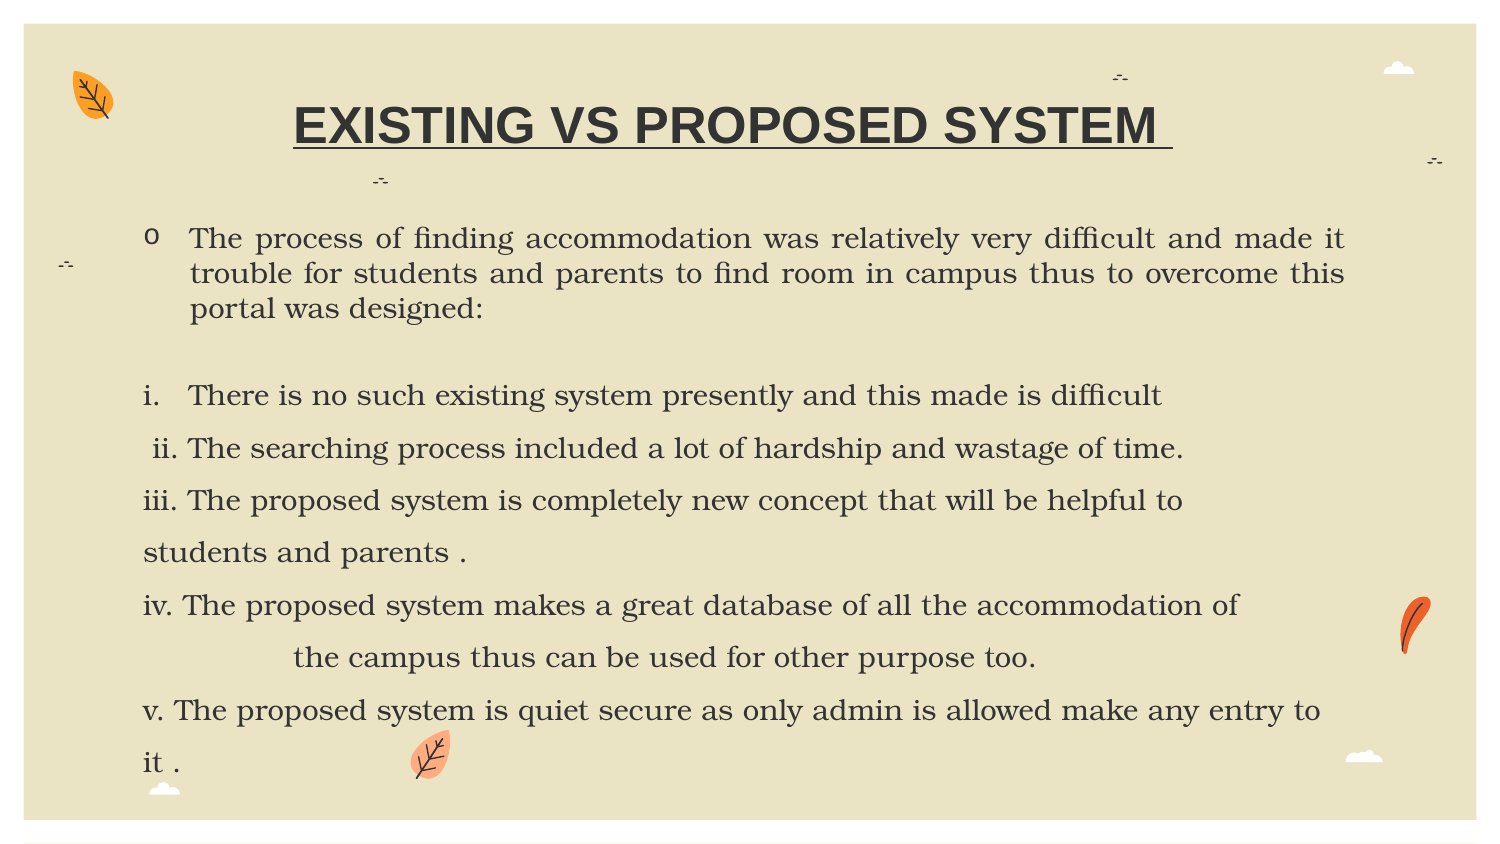

EXISTING VS PROPOSED SYSTEM
The process of finding accommodation was relatively very difficult and made it trouble for students and parents to find room in campus thus to overcome this portal was designed:

i.   There is no such existing system presently and this made is difficult
 ii. The searching process included a lot of hardship and wastage of time.
iii. The proposed system is completely new concept that will be helpful to 		students and parents .
iv. The proposed system makes a great database of all the accommodation of 		the campus thus can be used for other purpose too.
v. The proposed system is quiet secure as only admin is allowed make any entry to 	it .